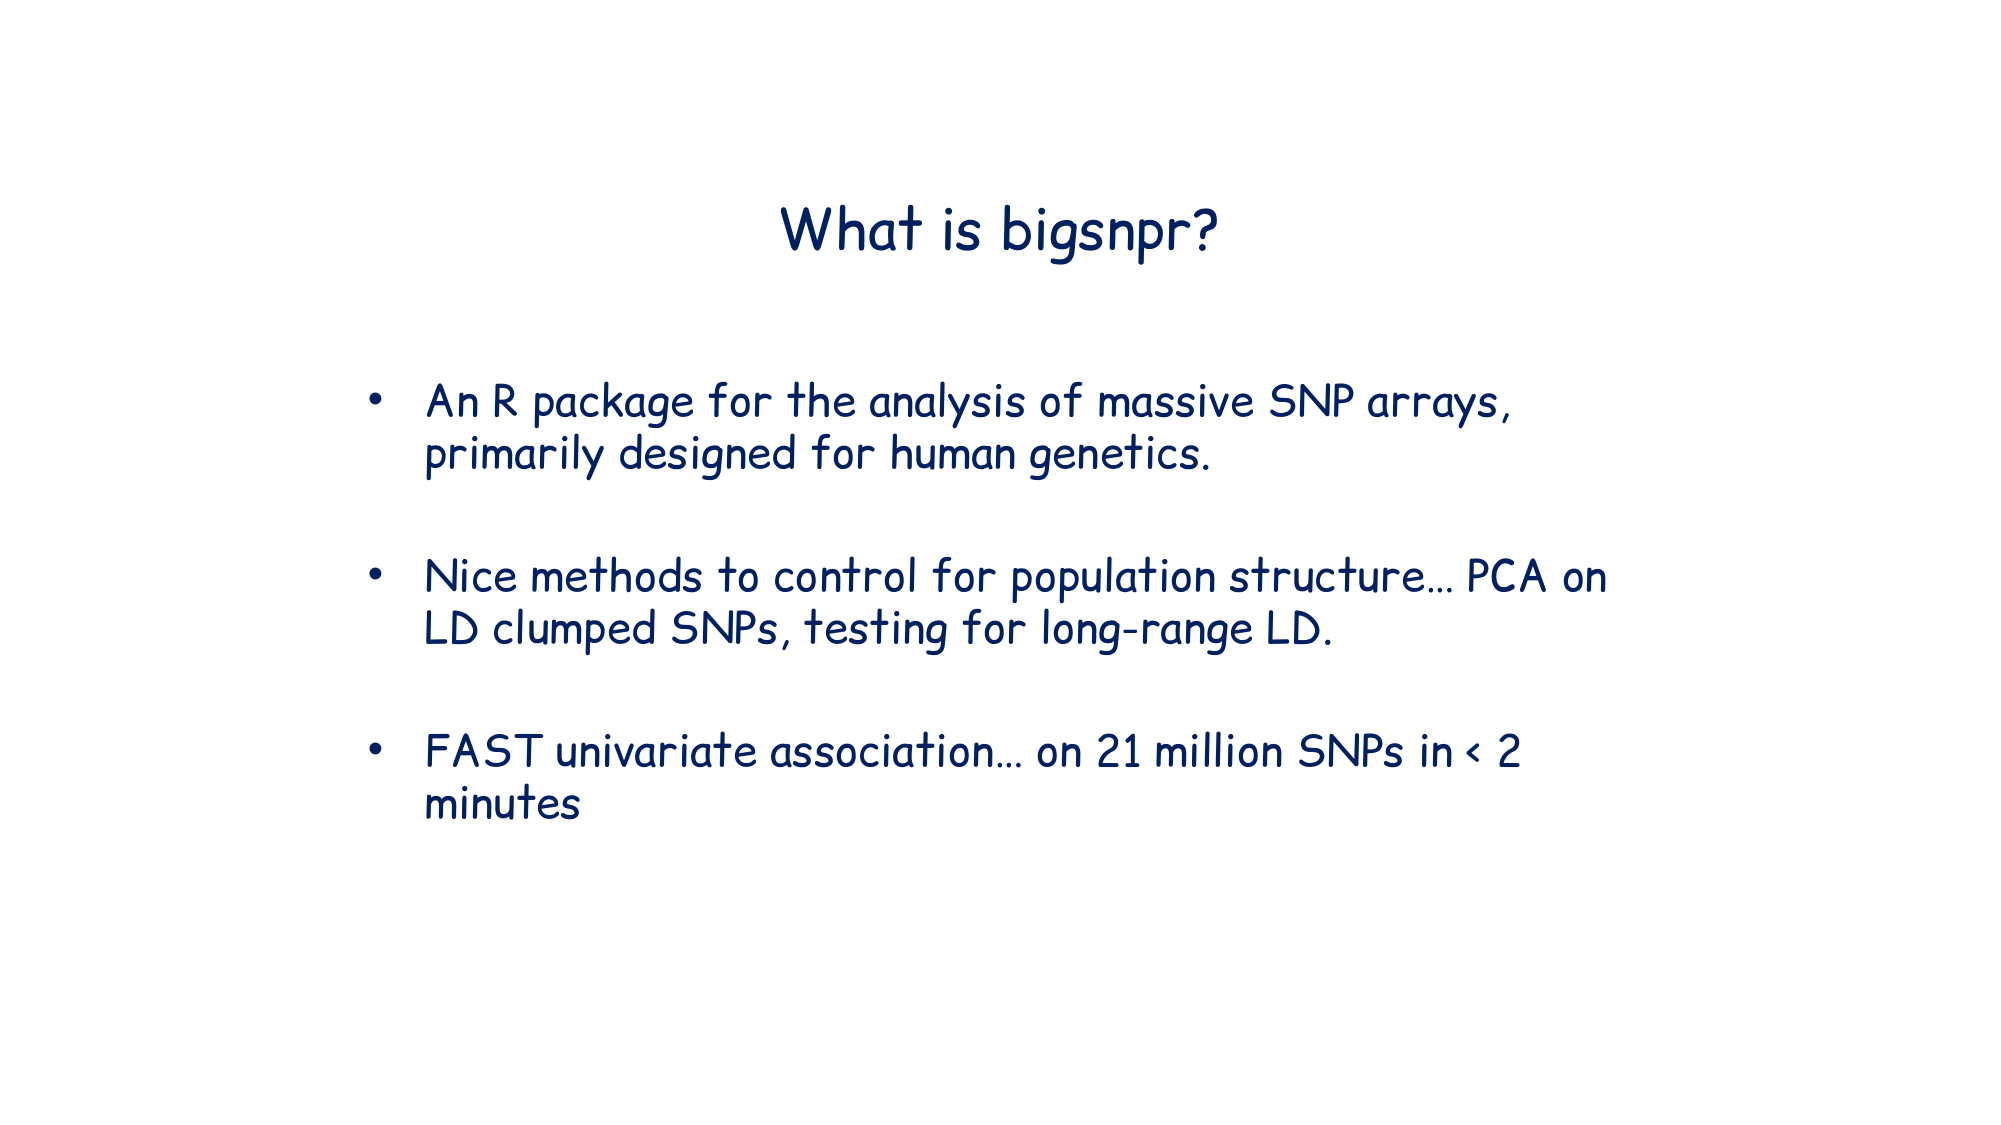

What is bigsnpr?
An R package for the analysis of massive SNP arrays, primarily designed for human genetics.

Nice methods to control for population structure… PCA on LD clumped SNPs, testing for long-range LD.

FAST univariate association… on 21 million SNPs in < 2 minutes